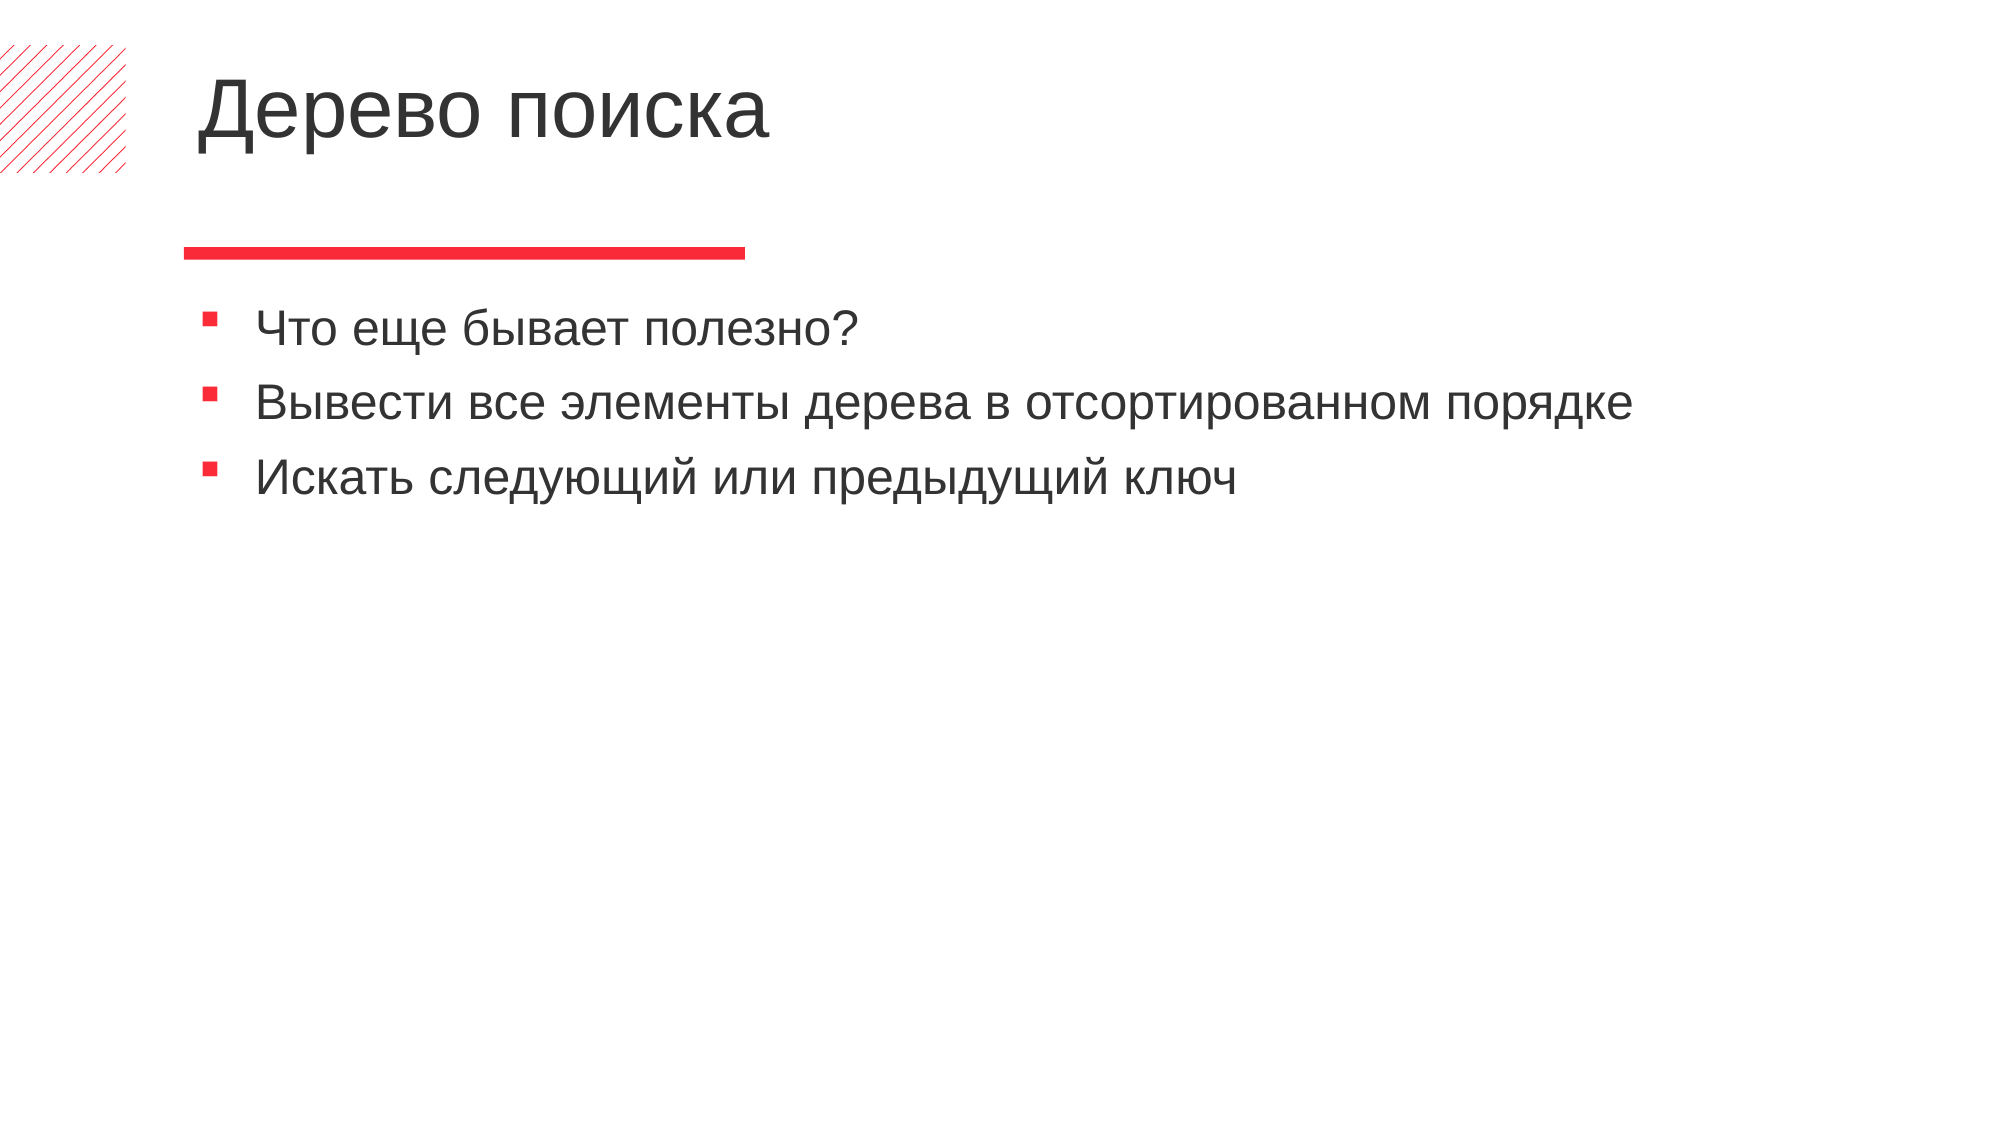

Дерево поиска
Что еще бывает полезно?
Вывести все элементы дерева в отсортированном порядке
Искать следующий или предыдущий ключ